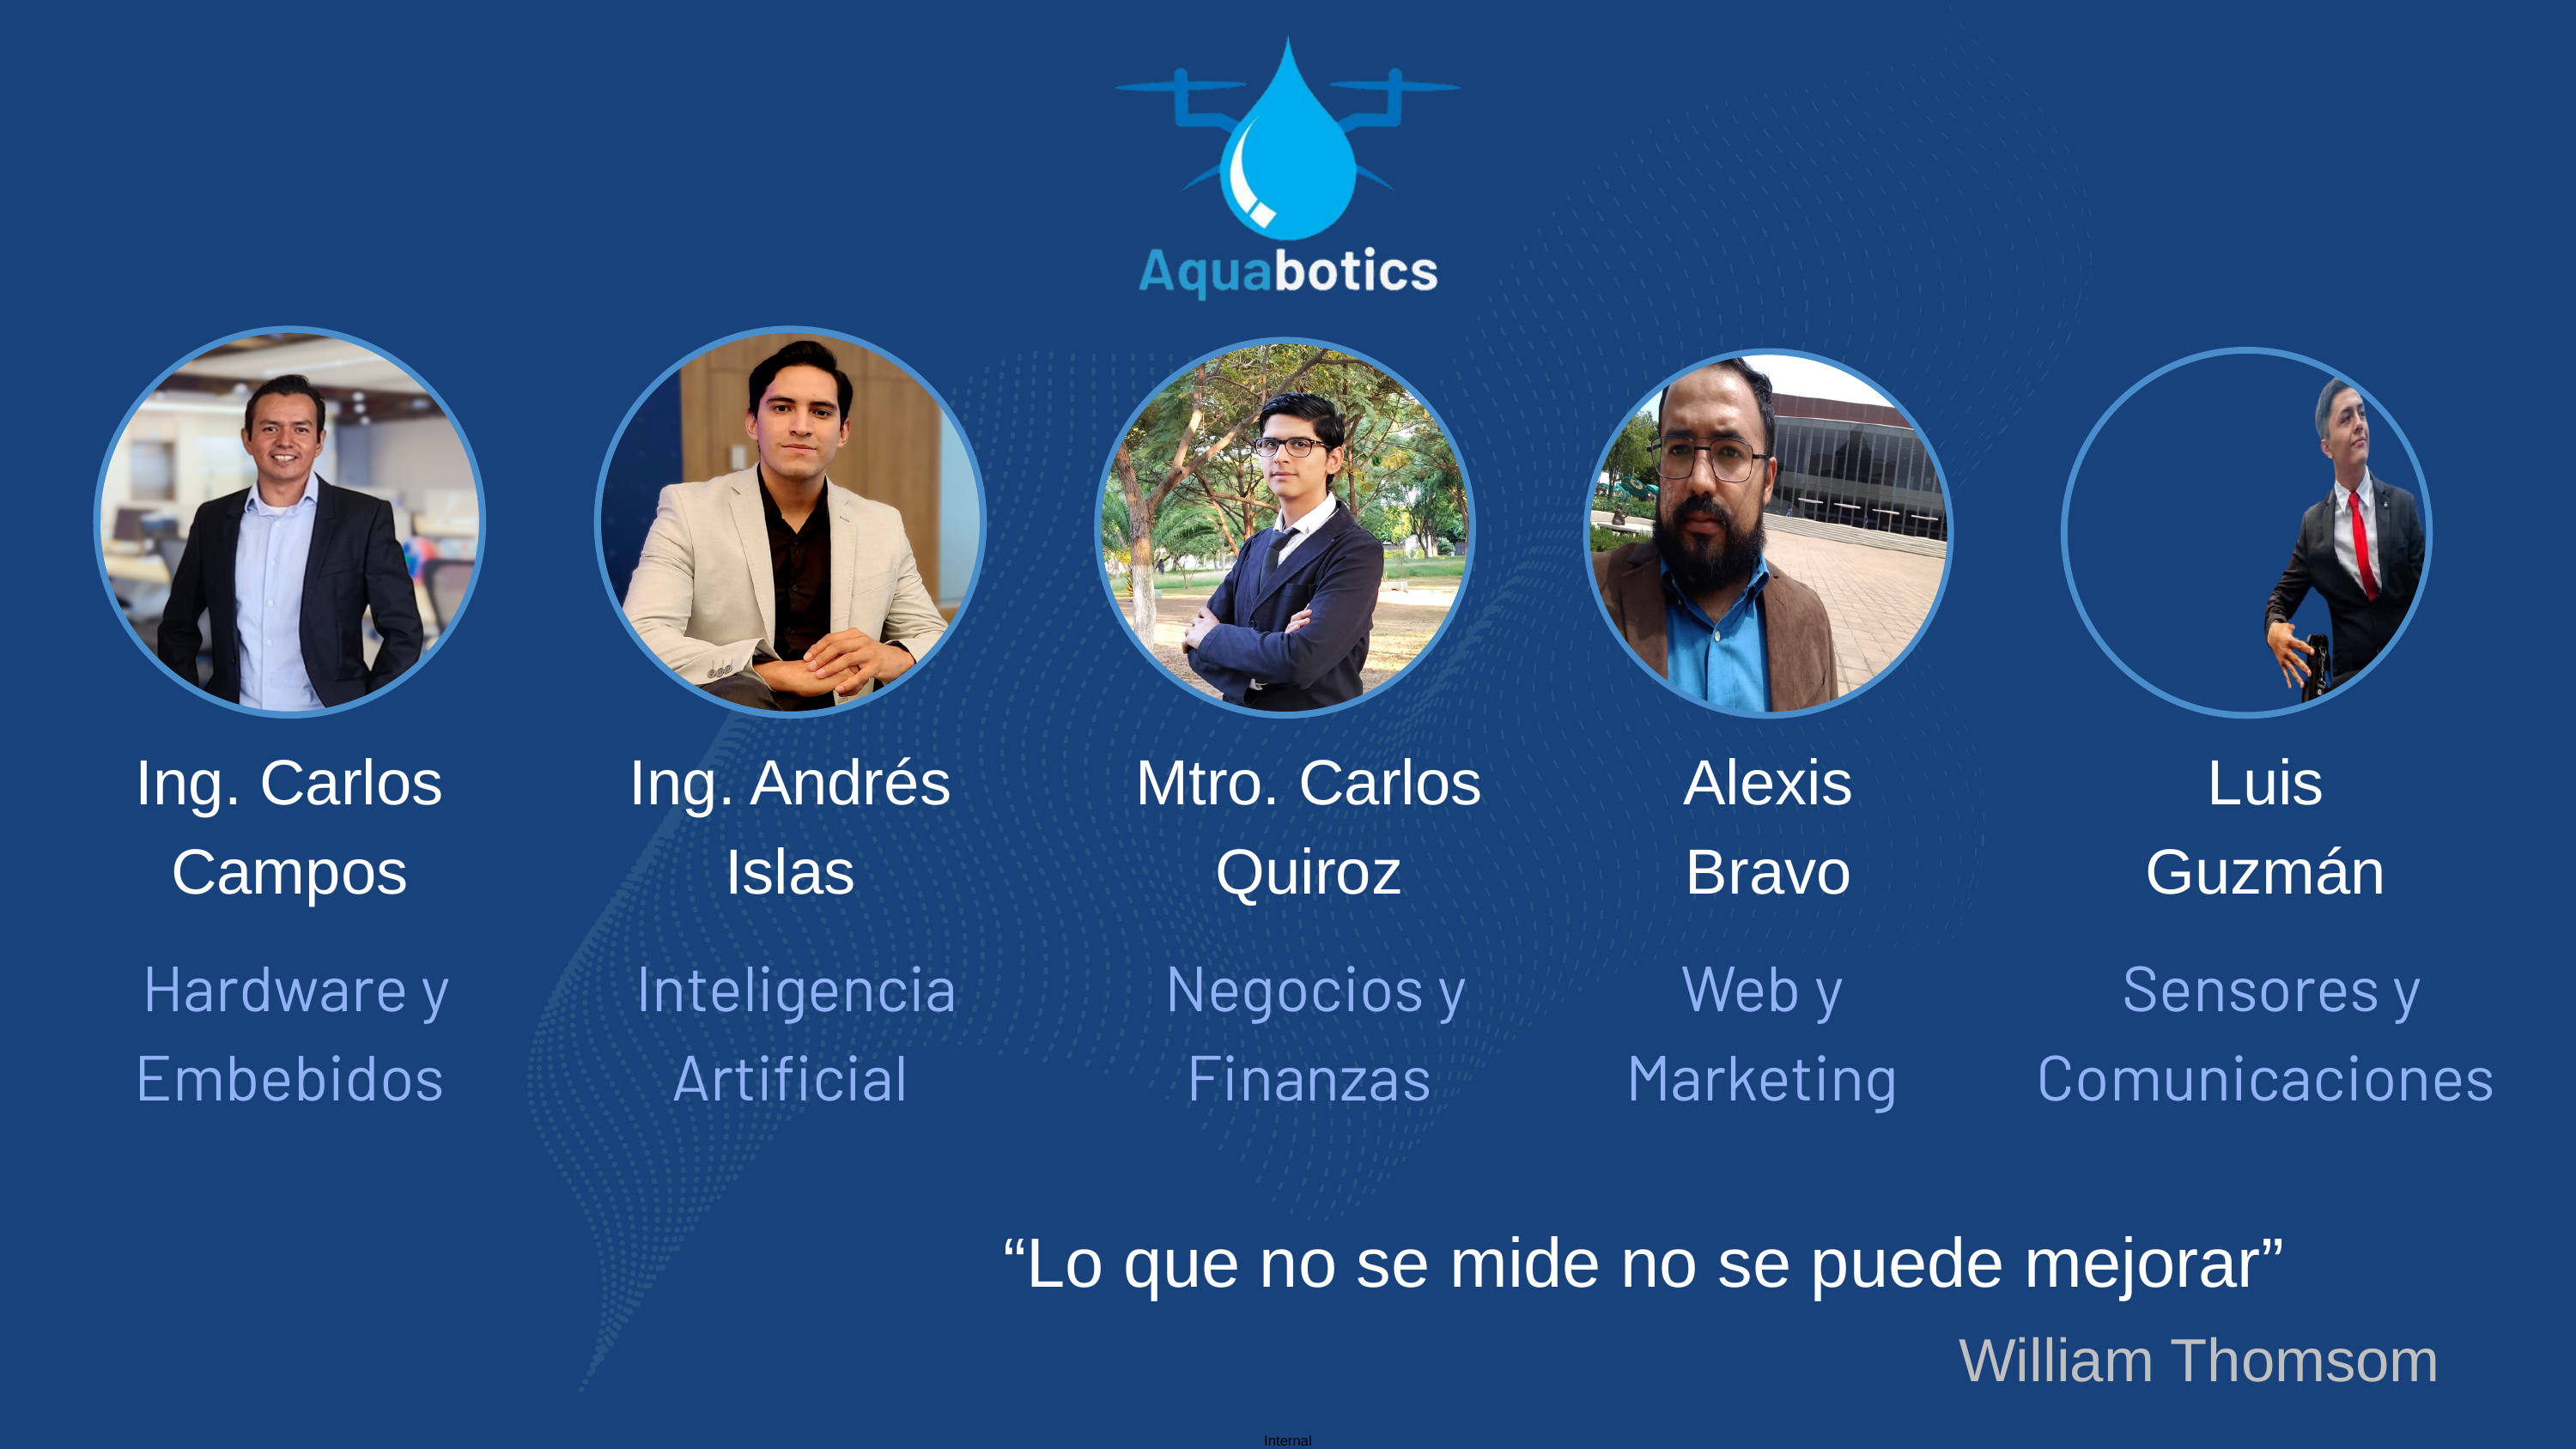

Ing. Carlos Campos
Ing. Andrés Islas
Mtro. Carlos Quiroz
Alexis
Bravo
Luis
Guzmán
 Hardware y Embebidos
 Inteligencia Artificial
 Negocios y Finanzas
Web y
Marketing
 Sensores y Comunicaciones
“Lo que no se mide no se puede mejorar”
William Thomsom